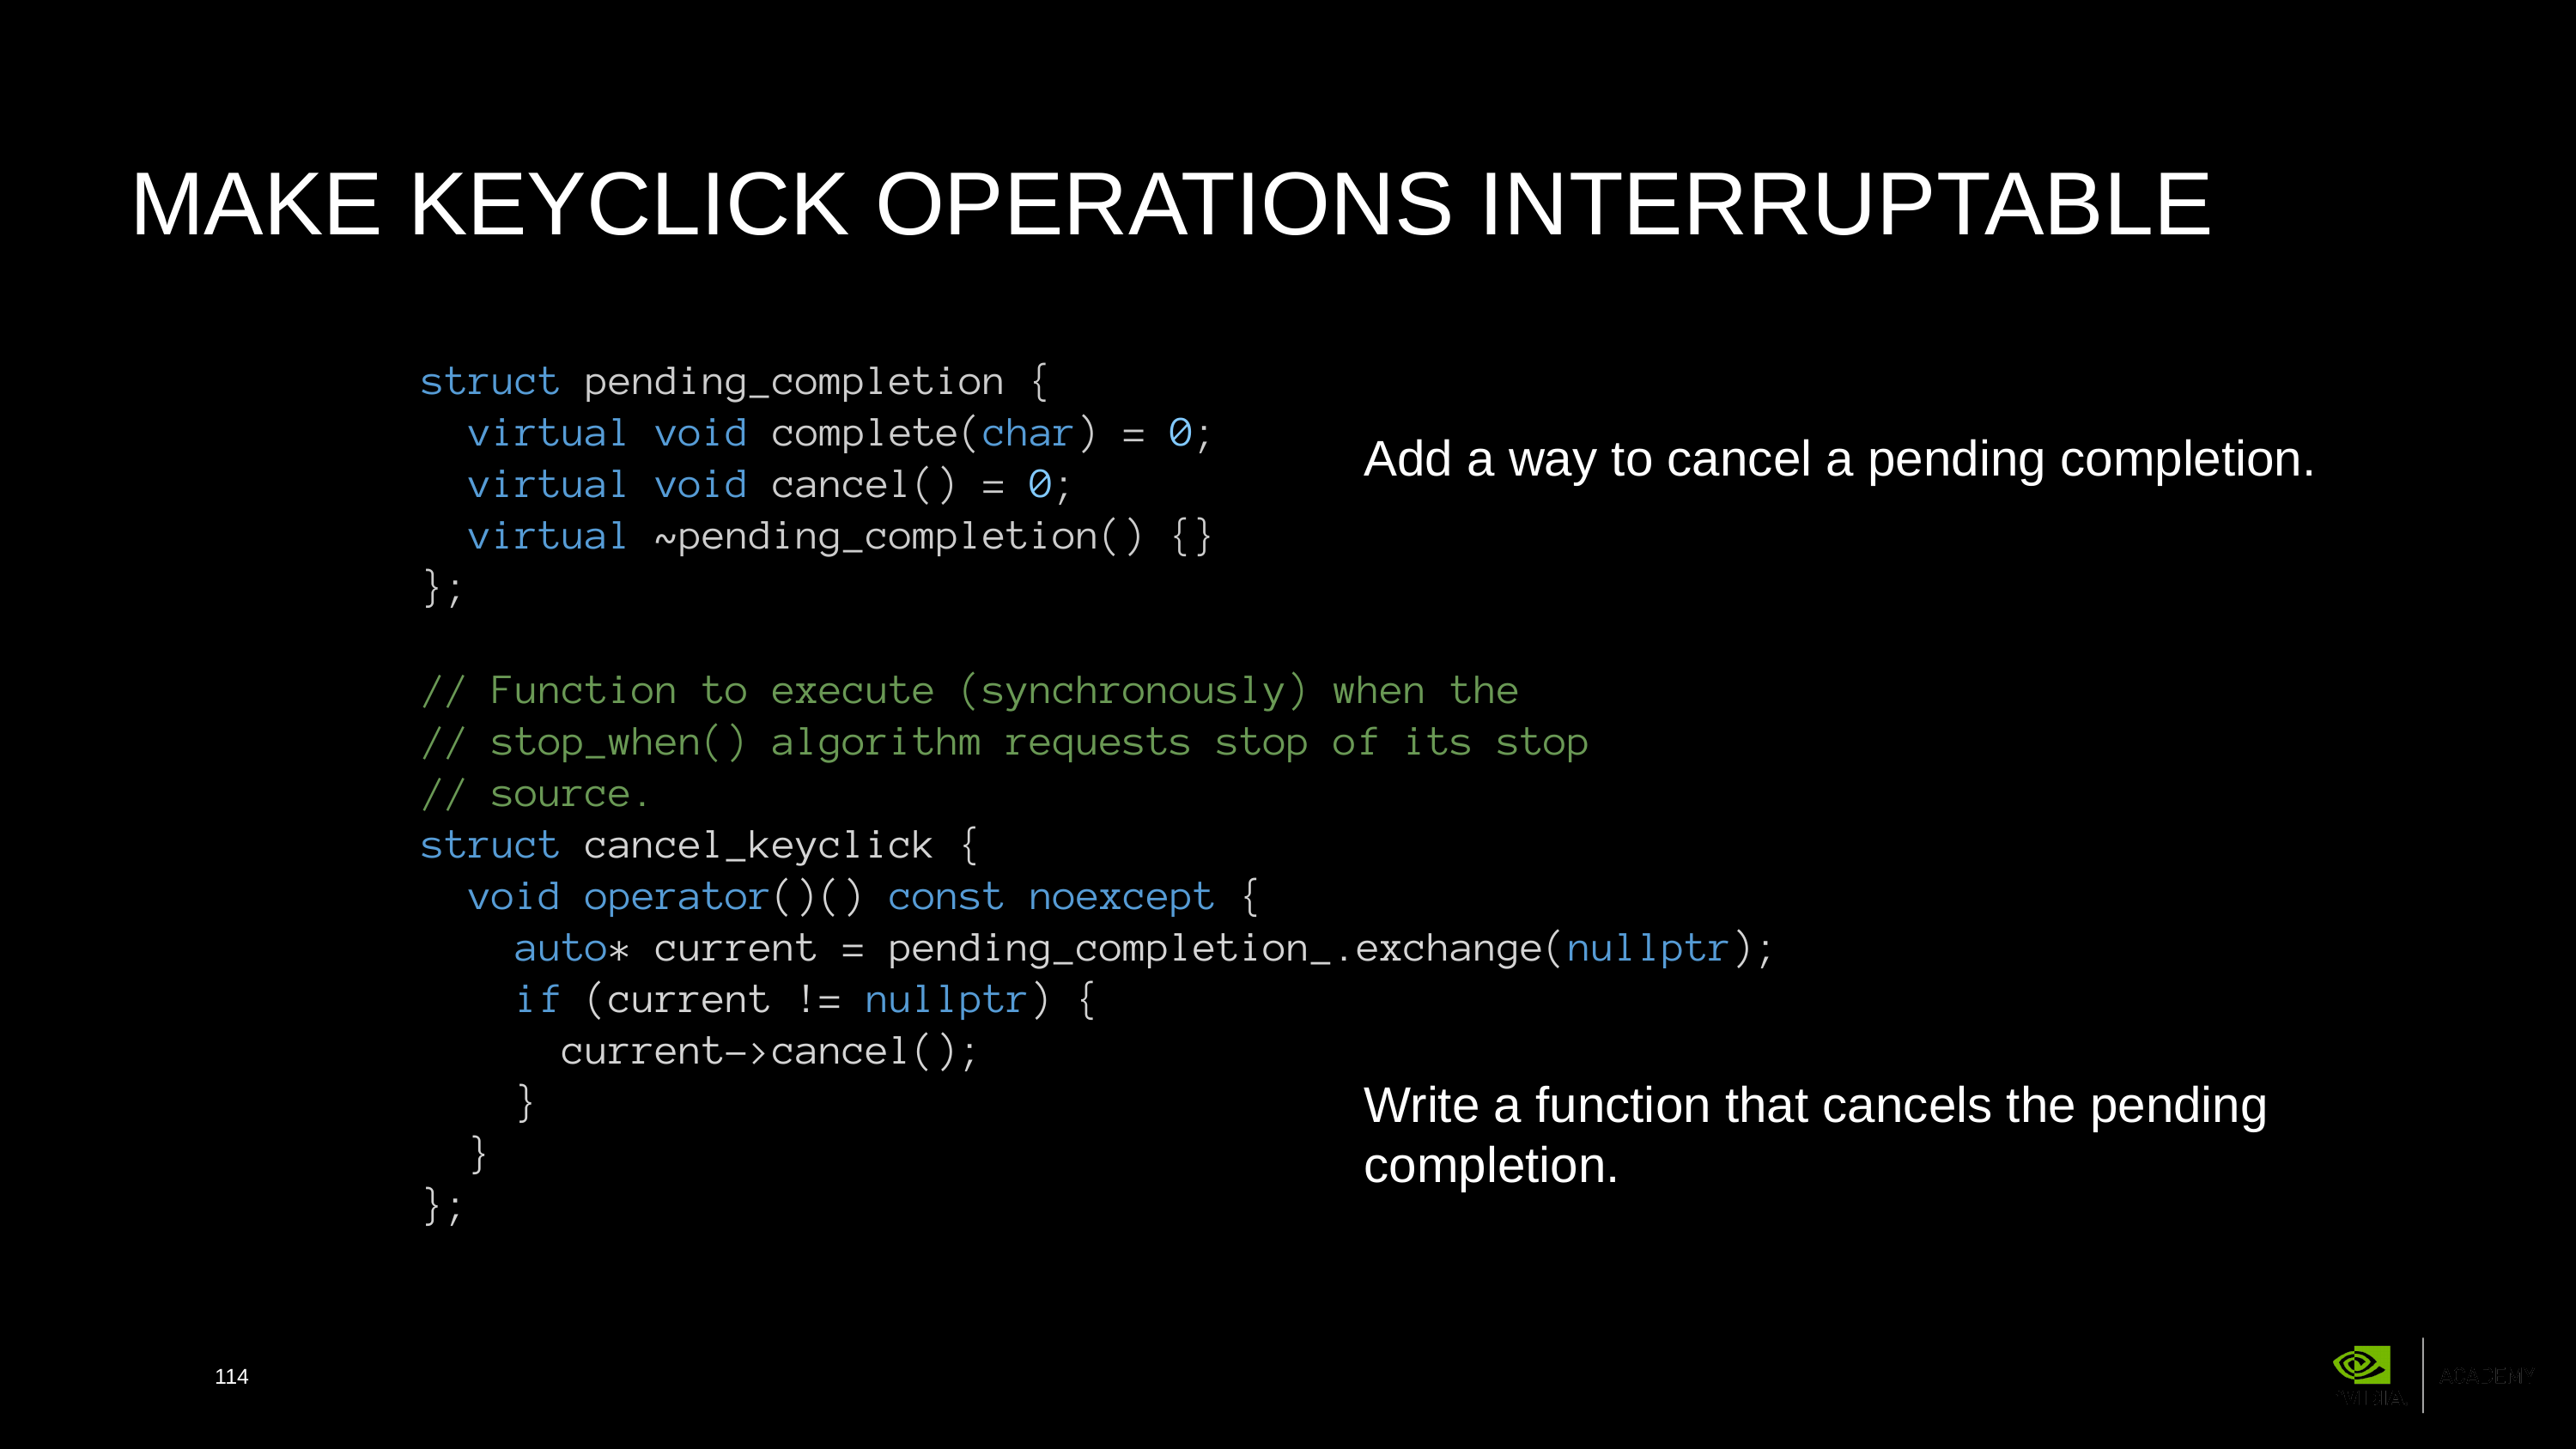

# Make keyclick operations interruptable
struct pending_completion {
  virtual void complete(char) = 0;
  virtual ~pending_completion() {}
};
struct pending_completion {
  virtual void complete(char) = 0;
  virtual void cancel() = 0;
  virtual ~pending_completion() {}
};

// Function to execute (synchronously) when the
// stop_when() algorithm requests stop of its stop
// source.
struct cancel_keyclick {
  void operator()() const noexcept {
    auto* current = pending_completion_.exchange(nullptr);
    if (current != nullptr) {
      current->cancel();
    }
  }
};
Add a way to cancel a pending completion.
Write a function that cancels the pending completion.
114